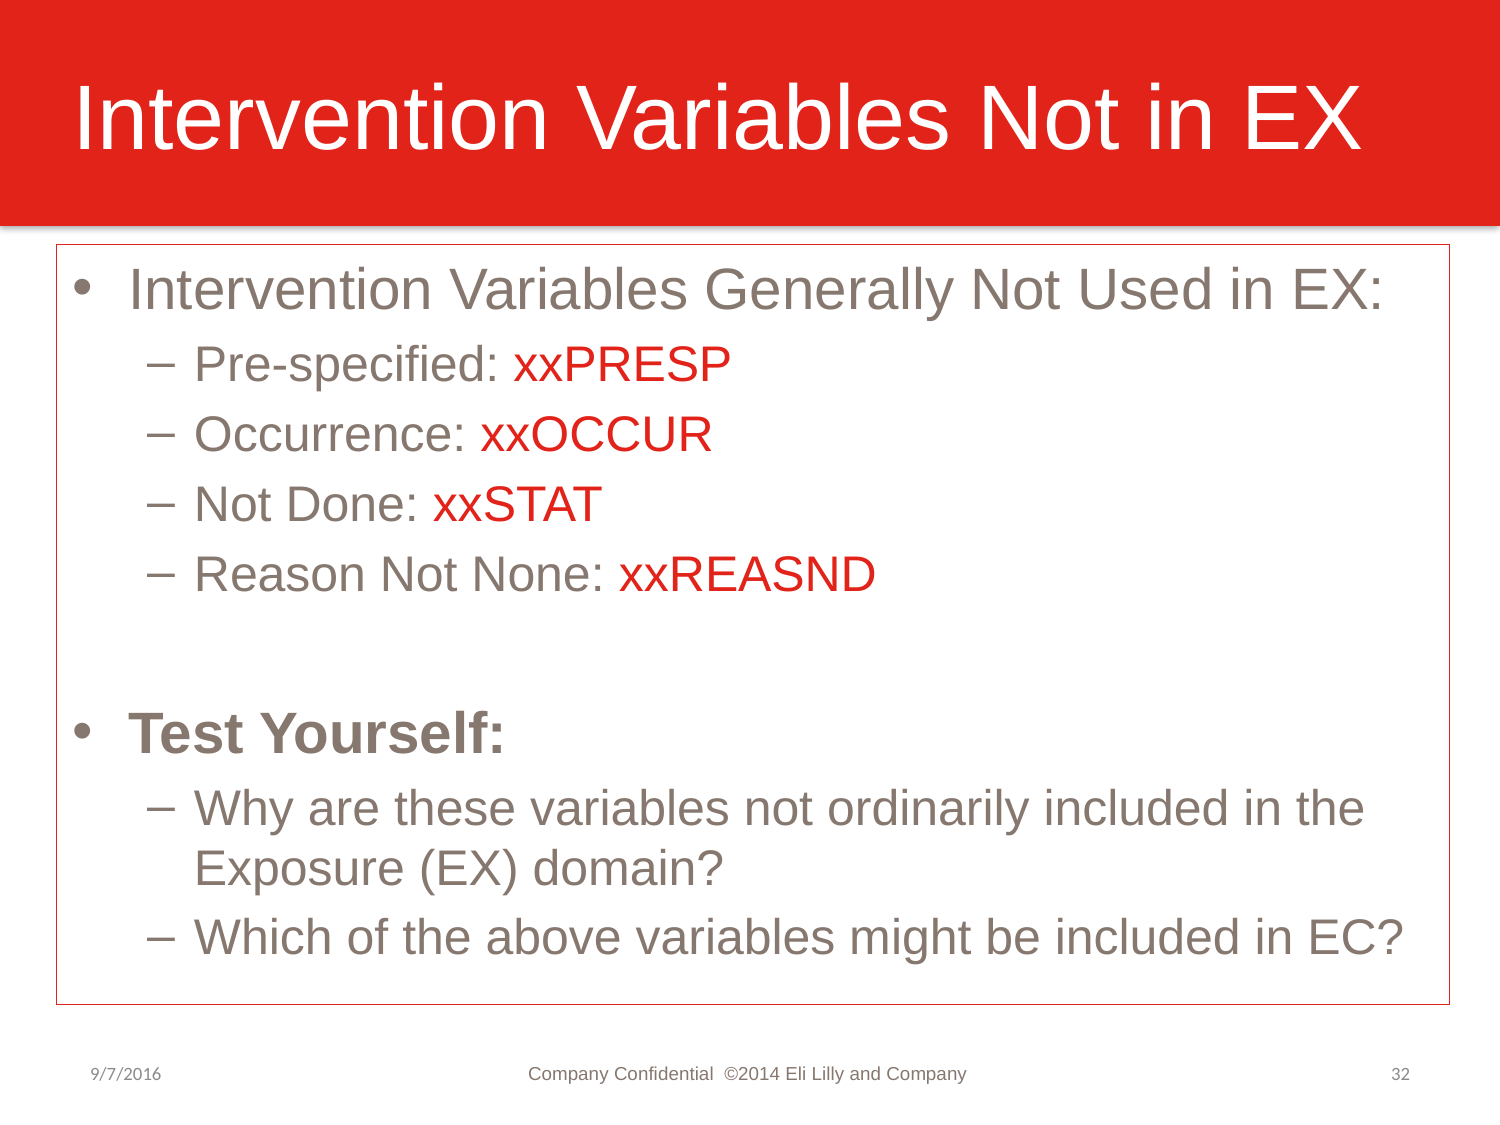

# Intervention Variables Not in EX
Intervention Variables Generally Not Used in EX:
Pre-specified: xxPRESP
Occurrence: xxOCCUR
Not Done: xxSTAT
Reason Not None: xxREASND

Test Yourself:
Why are these variables not ordinarily included in the Exposure (EX) domain?
Which of the above variables might be included in EC?

9/7/2016
Company Confidential  ©2014 Eli Lilly and Company
32